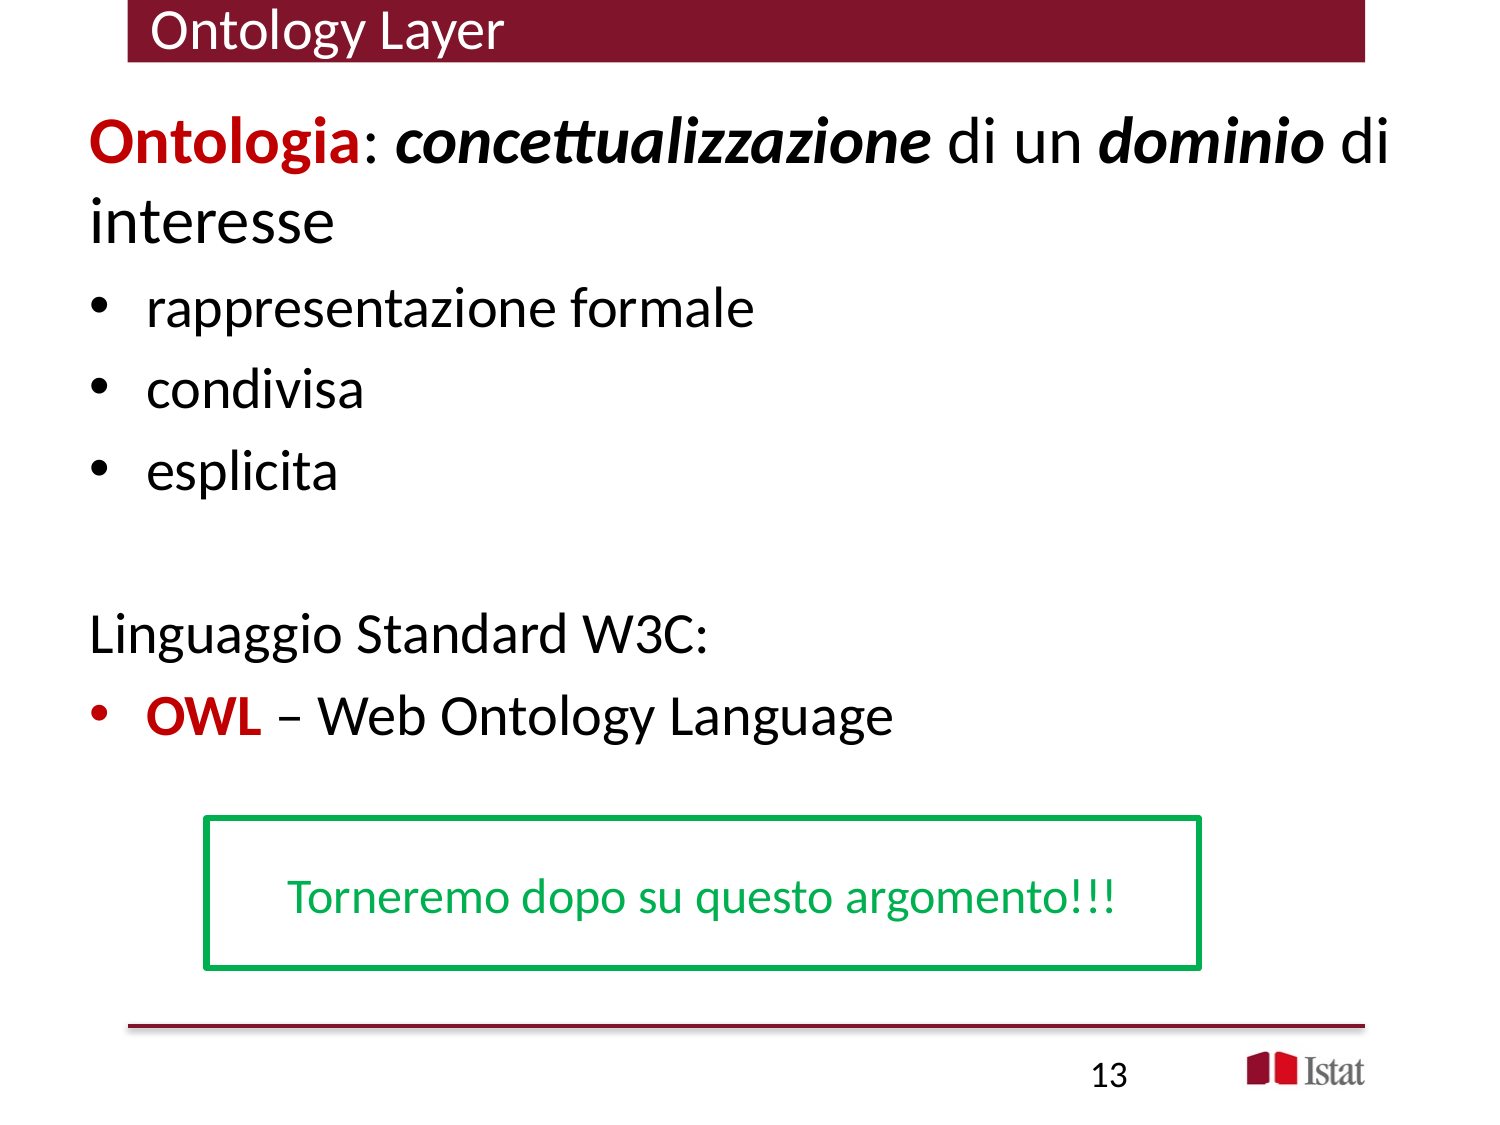

# Ontology Layer
Ontologia: concettualizzazione di un dominio di interesse
rappresentazione formale
condivisa
esplicita

Linguaggio Standard W3C:
OWL – Web Ontology Language

Torneremo dopo su questo argomento!!!
13